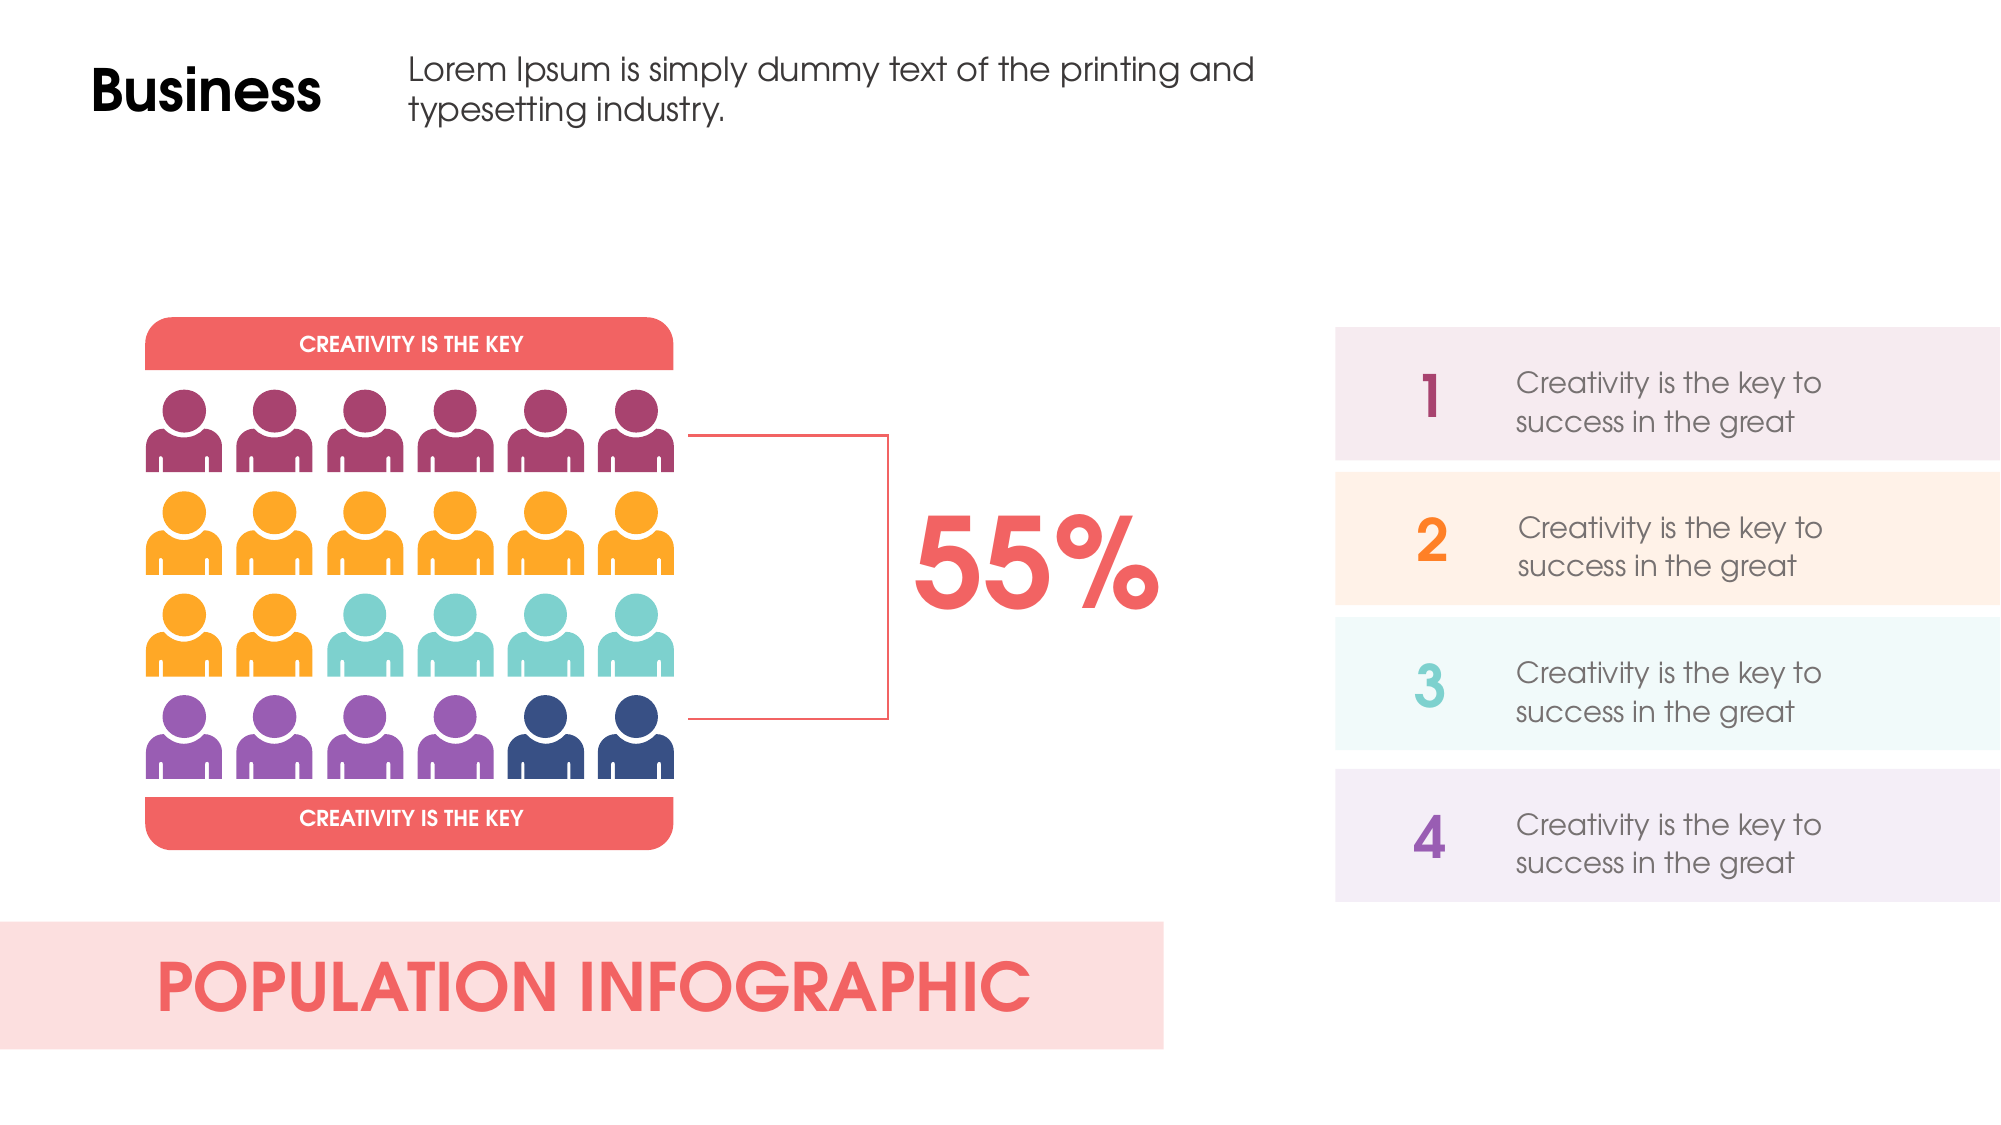

Lorem Ipsum is simply dummy text of the printing and typesetting industry.
Business
CREATIVITY IS THE KEY

Creativity is the key to success in the great
1

55%
Creativity is the key to success in the great
2

Creativity is the key to success in the great
3

Creativity is the key to success in the great
4
CREATIVITY IS THE KEY

POPULATION INFOGRAPHIC